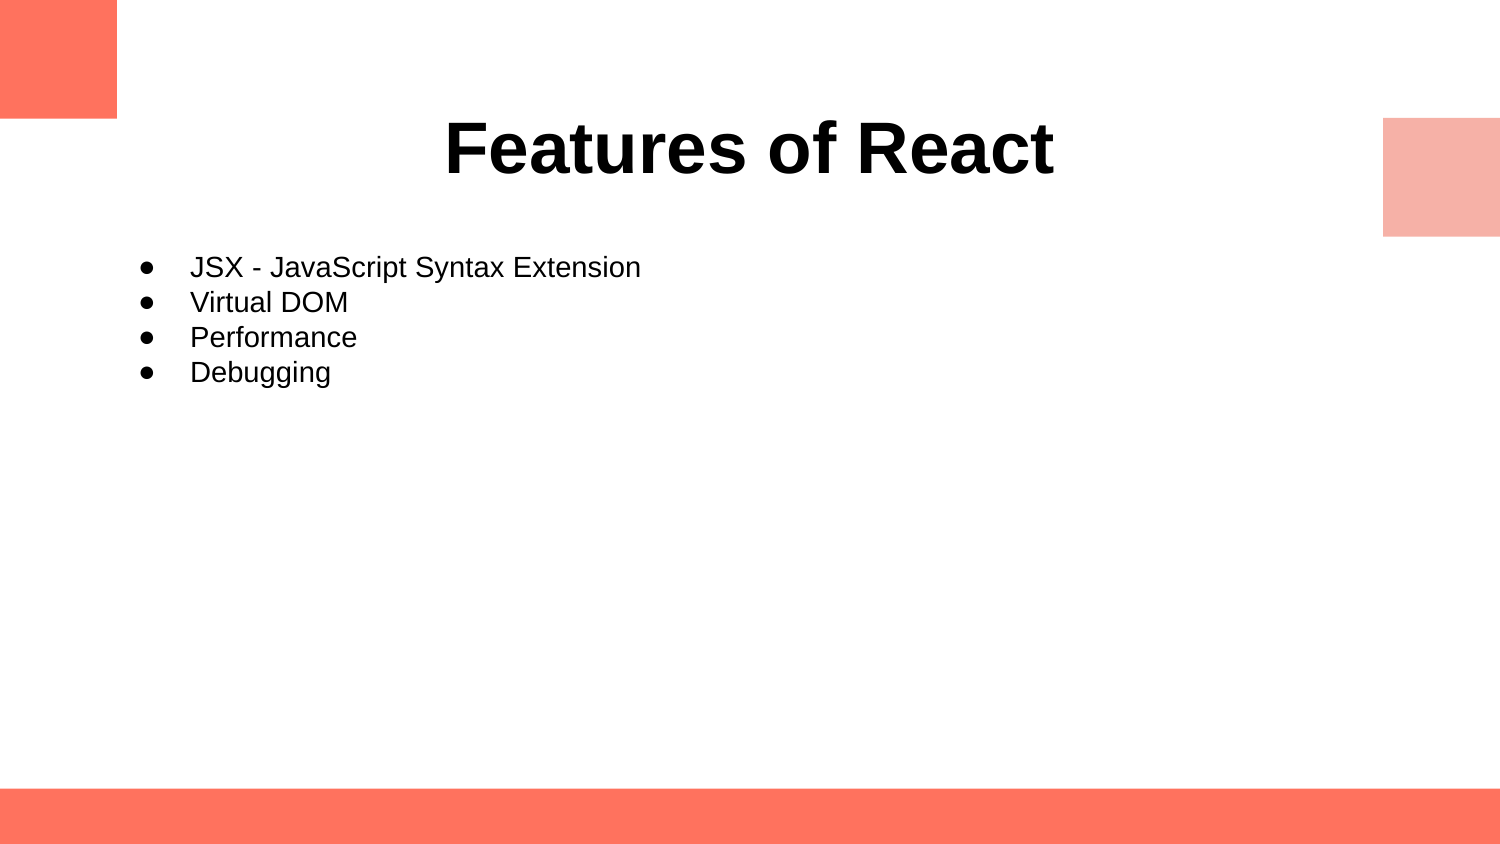

# Features of React
JSX - JavaScript Syntax Extension
Virtual DOM
Performance
Debugging